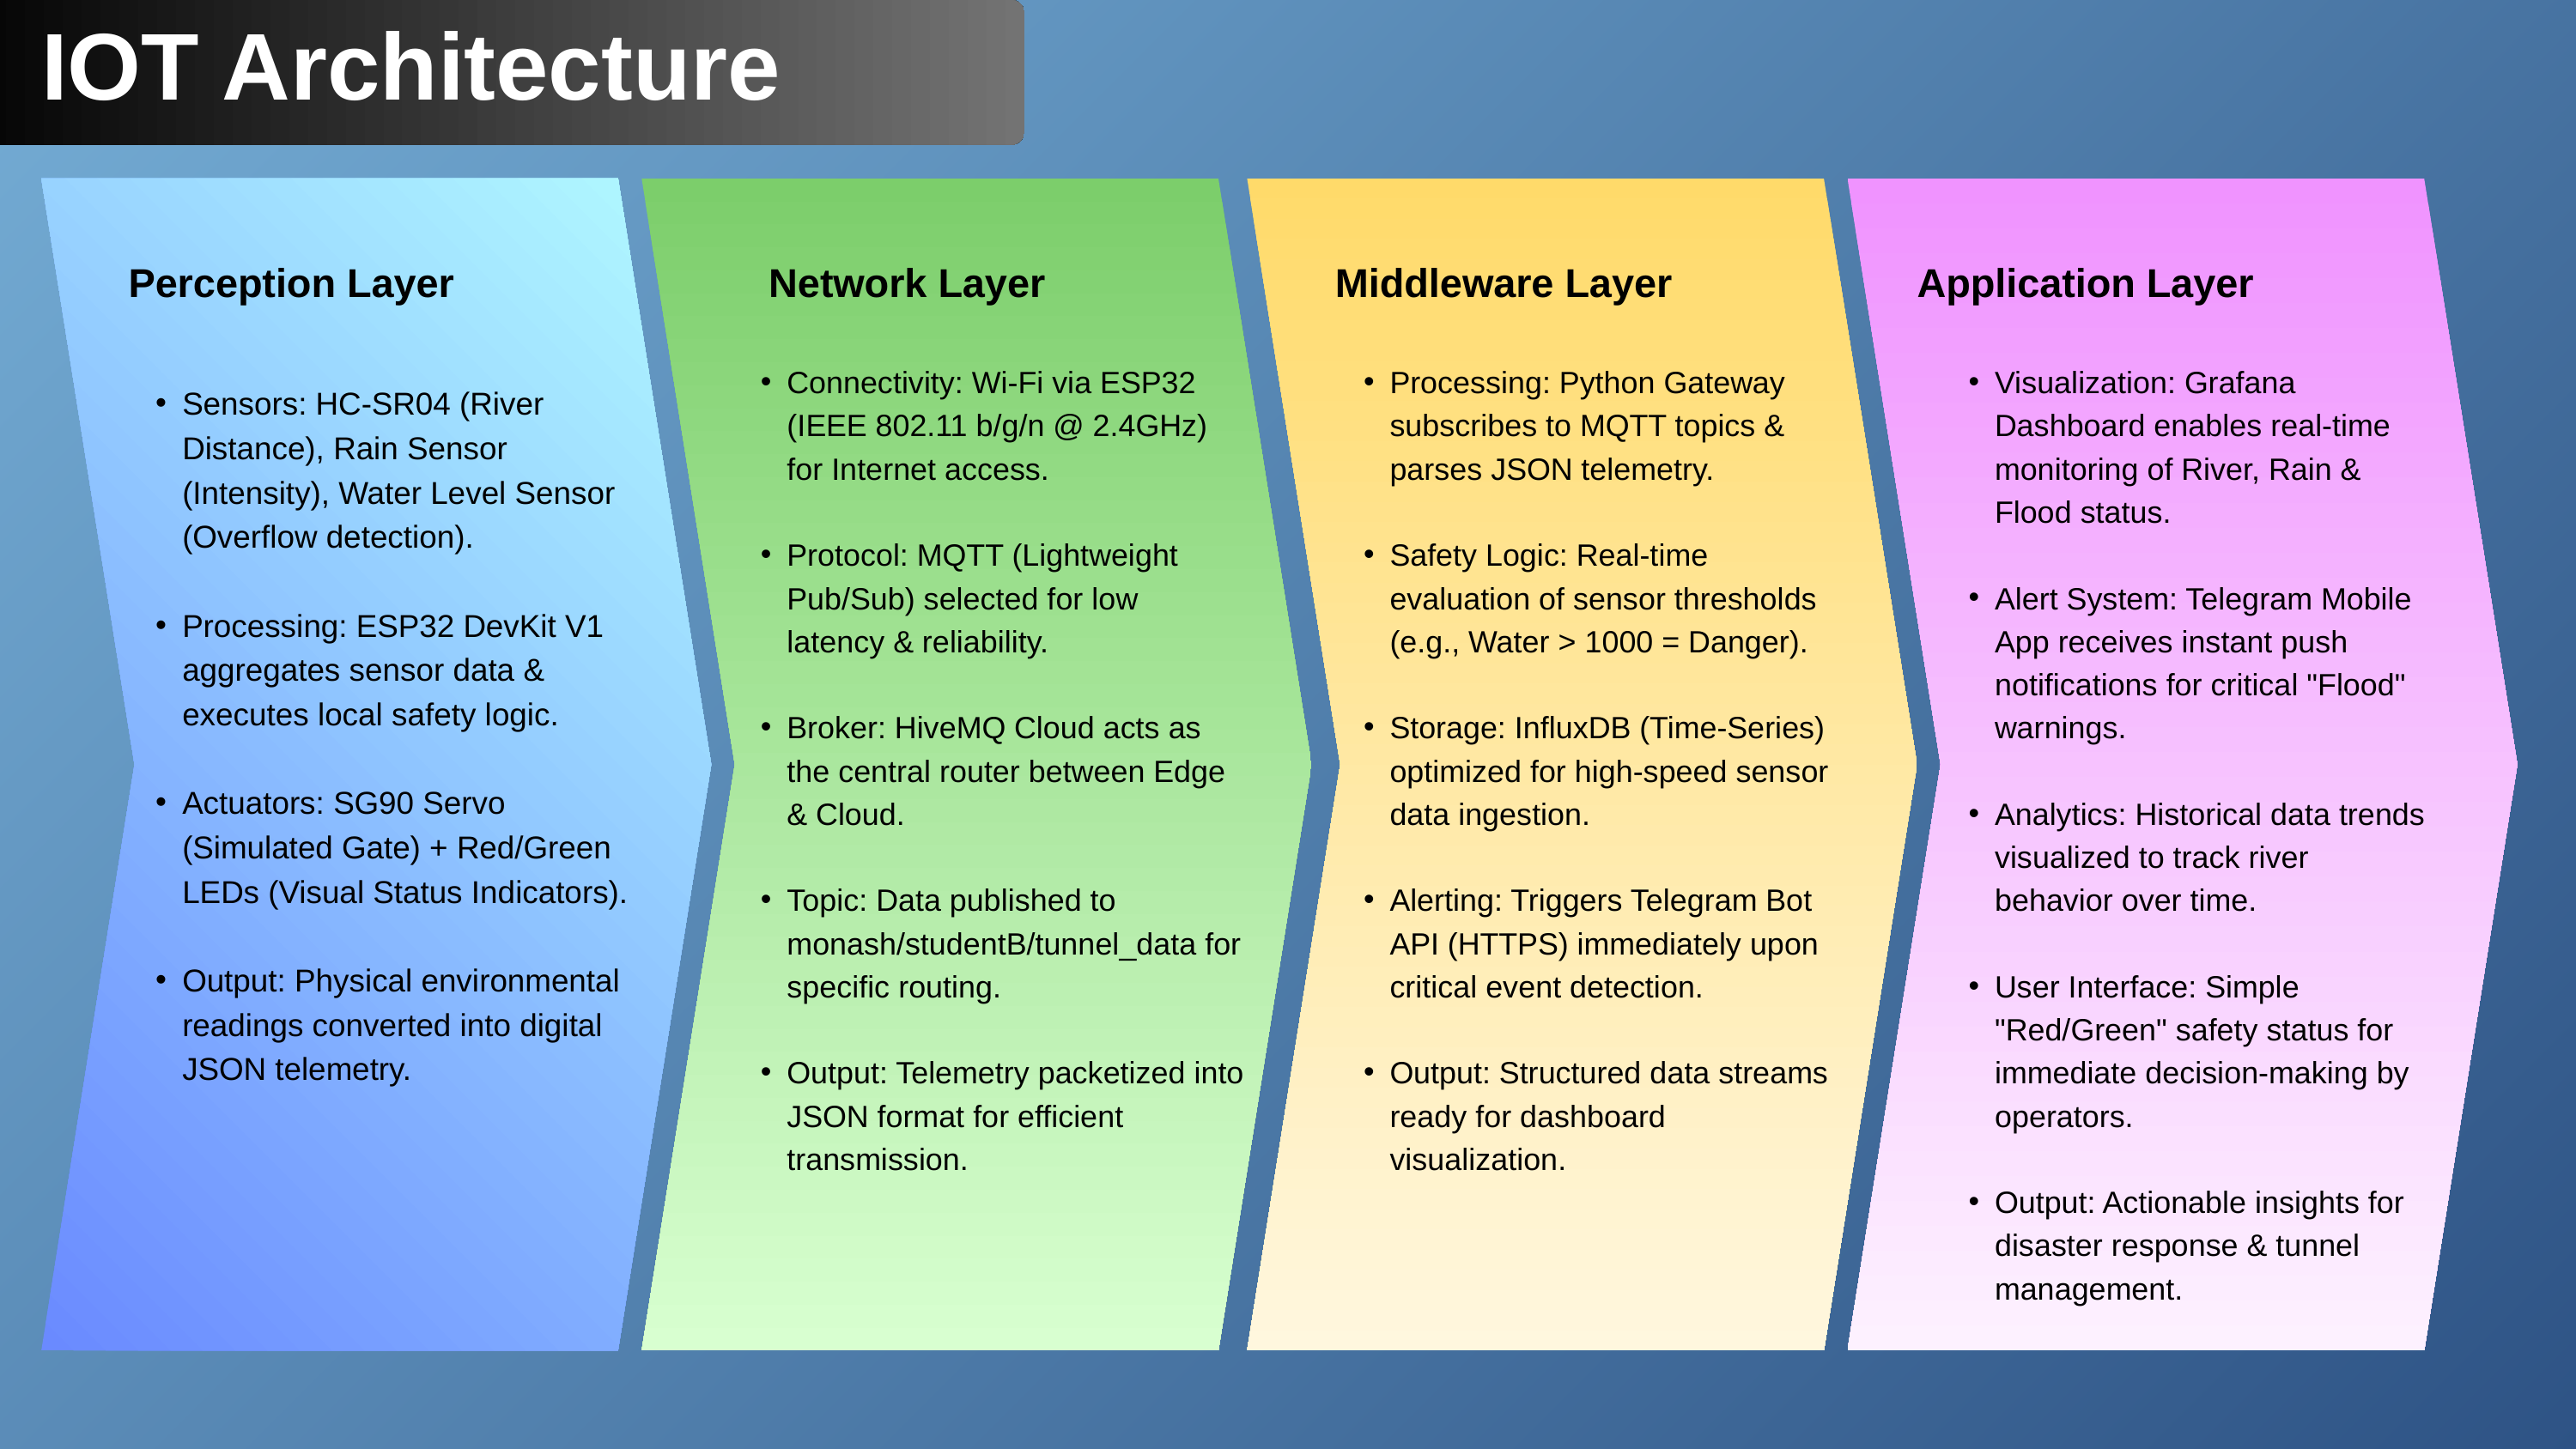

IOT Architecture

Perception Layer
Sensors: HC-SR04 (River Distance), Rain Sensor (Intensity), Water Level Sensor (Overflow detection).

Processing: ESP32 DevKit V1 aggregates sensor data & executes local safety logic.

Actuators: SG90 Servo (Simulated Gate) + Red/Green LEDs (Visual Status Indicators).

Output: Physical environmental readings converted into digital JSON telemetry.

Network Layer
Connectivity: Wi-Fi via ESP32 (IEEE 802.11 b/g/n @ 2.4GHz) for Internet access.

Protocol: MQTT (Lightweight Pub/Sub) selected for low latency & reliability.

Broker: HiveMQ Cloud acts as the central router between Edge & Cloud.

Topic: Data published to monash/studentB/tunnel_data for specific routing.

Output: Telemetry packetized into JSON format for efficient transmission.

Middleware Layer
Processing: Python Gateway subscribes to MQTT topics & parses JSON telemetry.

Safety Logic: Real-time evaluation of sensor thresholds (e.g., Water > 1000 = Danger).

Storage: InfluxDB (Time-Series) optimized for high-speed sensor data ingestion.

Alerting: Triggers Telegram Bot API (HTTPS) immediately upon critical event detection.

Output: Structured data streams ready for dashboard visualization.

Application Layer
Visualization: Grafana Dashboard enables real-time monitoring of River, Rain & Flood status.

Alert System: Telegram Mobile App receives instant push notifications for critical "Flood" warnings.

Analytics: Historical data trends visualized to track river behavior over time.

User Interface: Simple "Red/Green" safety status for immediate decision-making by operators.

Output: Actionable insights for disaster response & tunnel management.